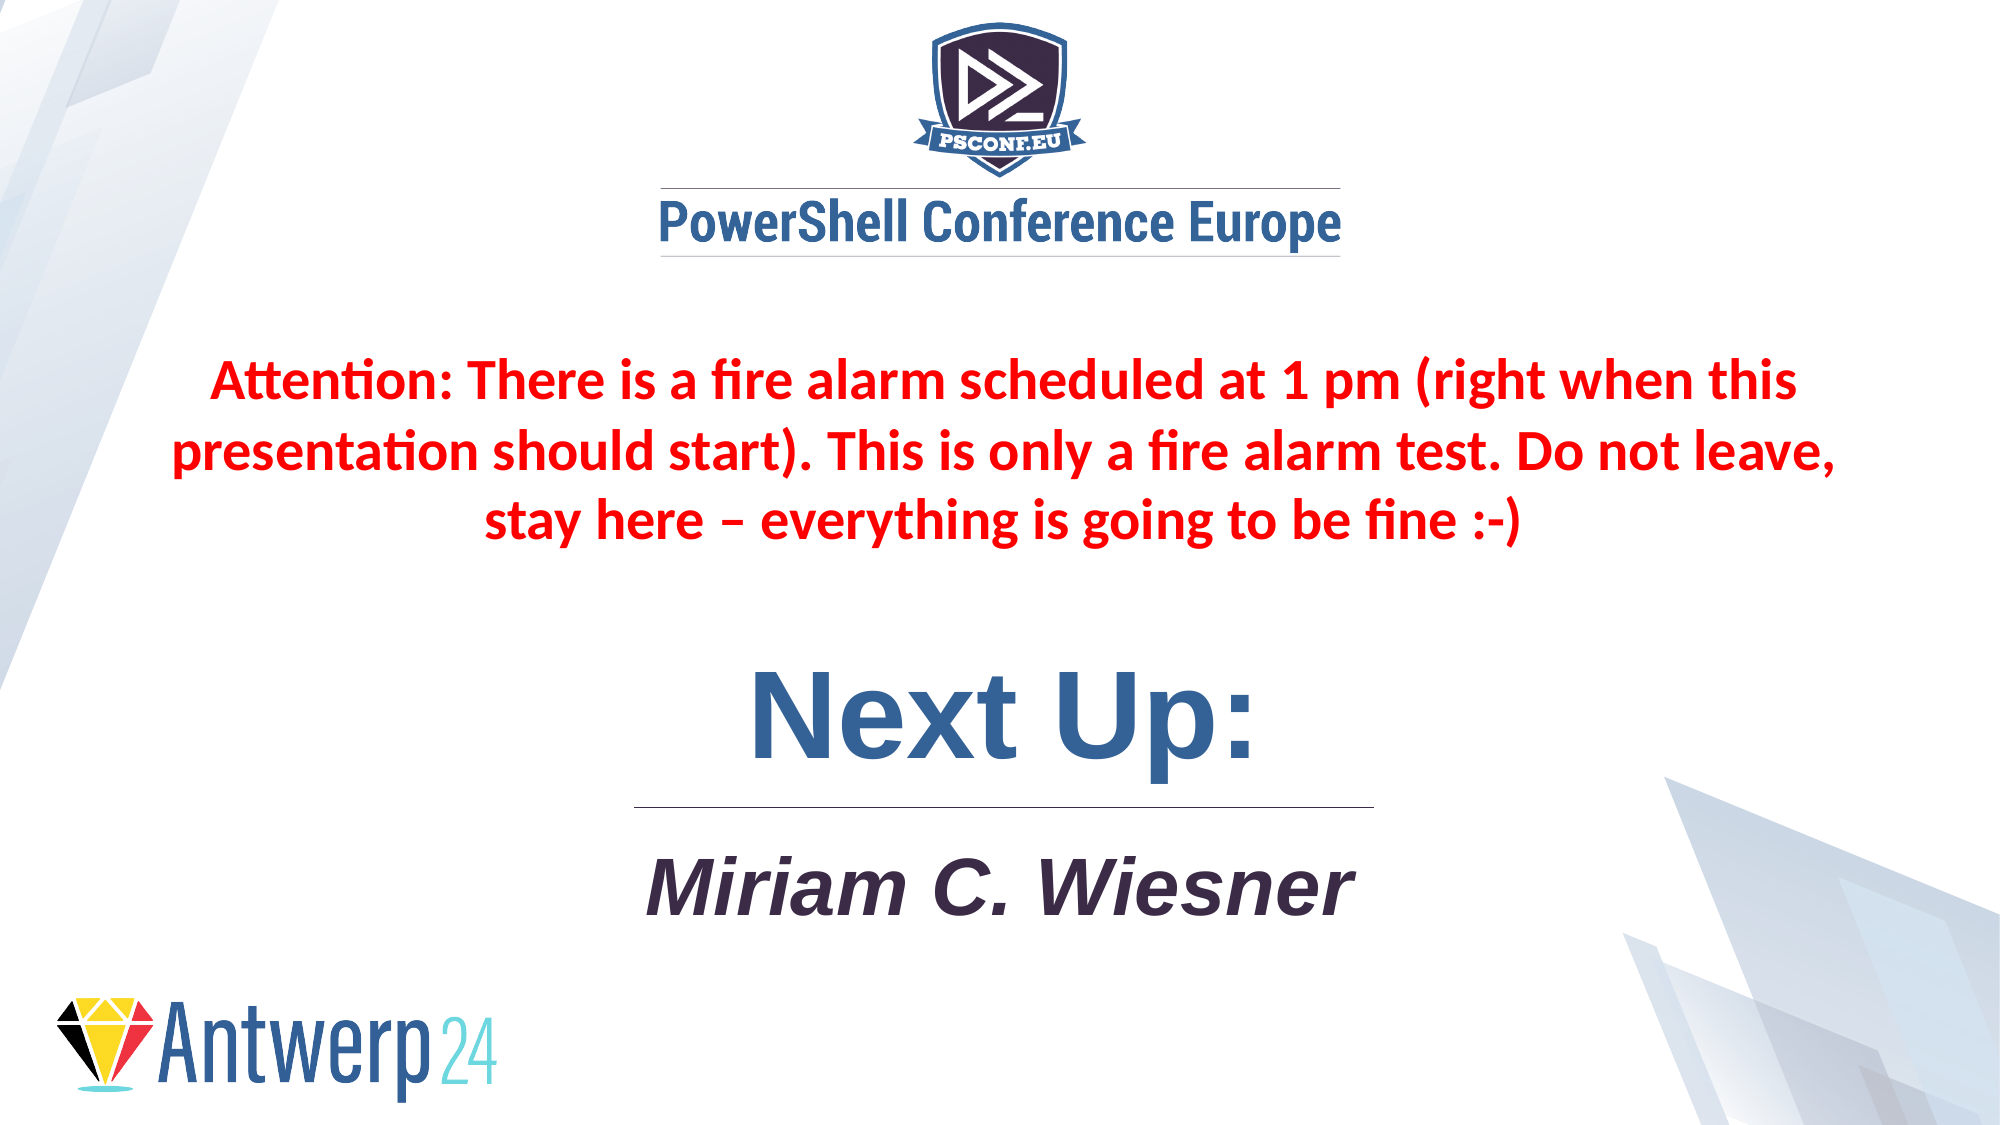

Attention: There is a fire alarm scheduled at 1 pm (right when this presentation should start). This is only a fire alarm test. Do not leave, stay here – everything is going to be fine :-)
Next Up:
Miriam C. Wiesner